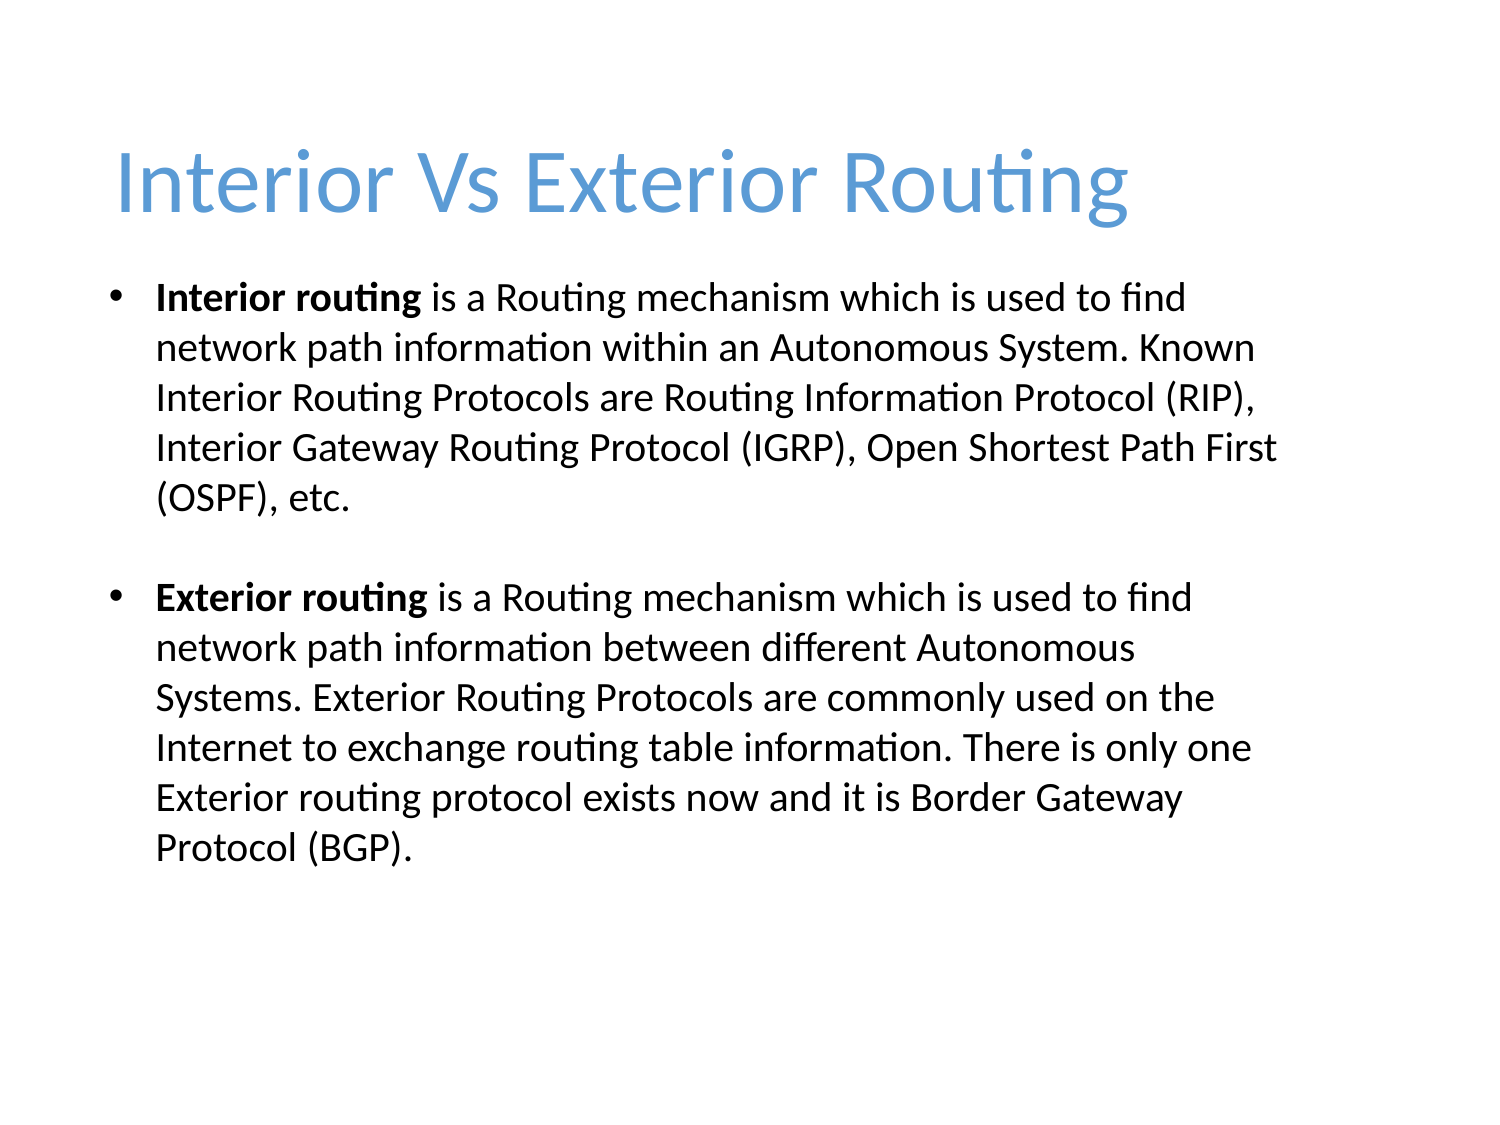

# Interior Vs Exterior Routing
Interior routing is a Routing mechanism which is used to find network path information within an Autonomous System. Known Interior Routing Protocols are Routing Information Protocol (RIP), Interior Gateway Routing Protocol (IGRP), Open Shortest Path First (OSPF), etc.

Exterior routing is a Routing mechanism which is used to find network path information between different Autonomous Systems. Exterior Routing Protocols are commonly used on the Internet to exchange routing table information. There is only one Exterior routing protocol exists now and it is Border Gateway Protocol (BGP).